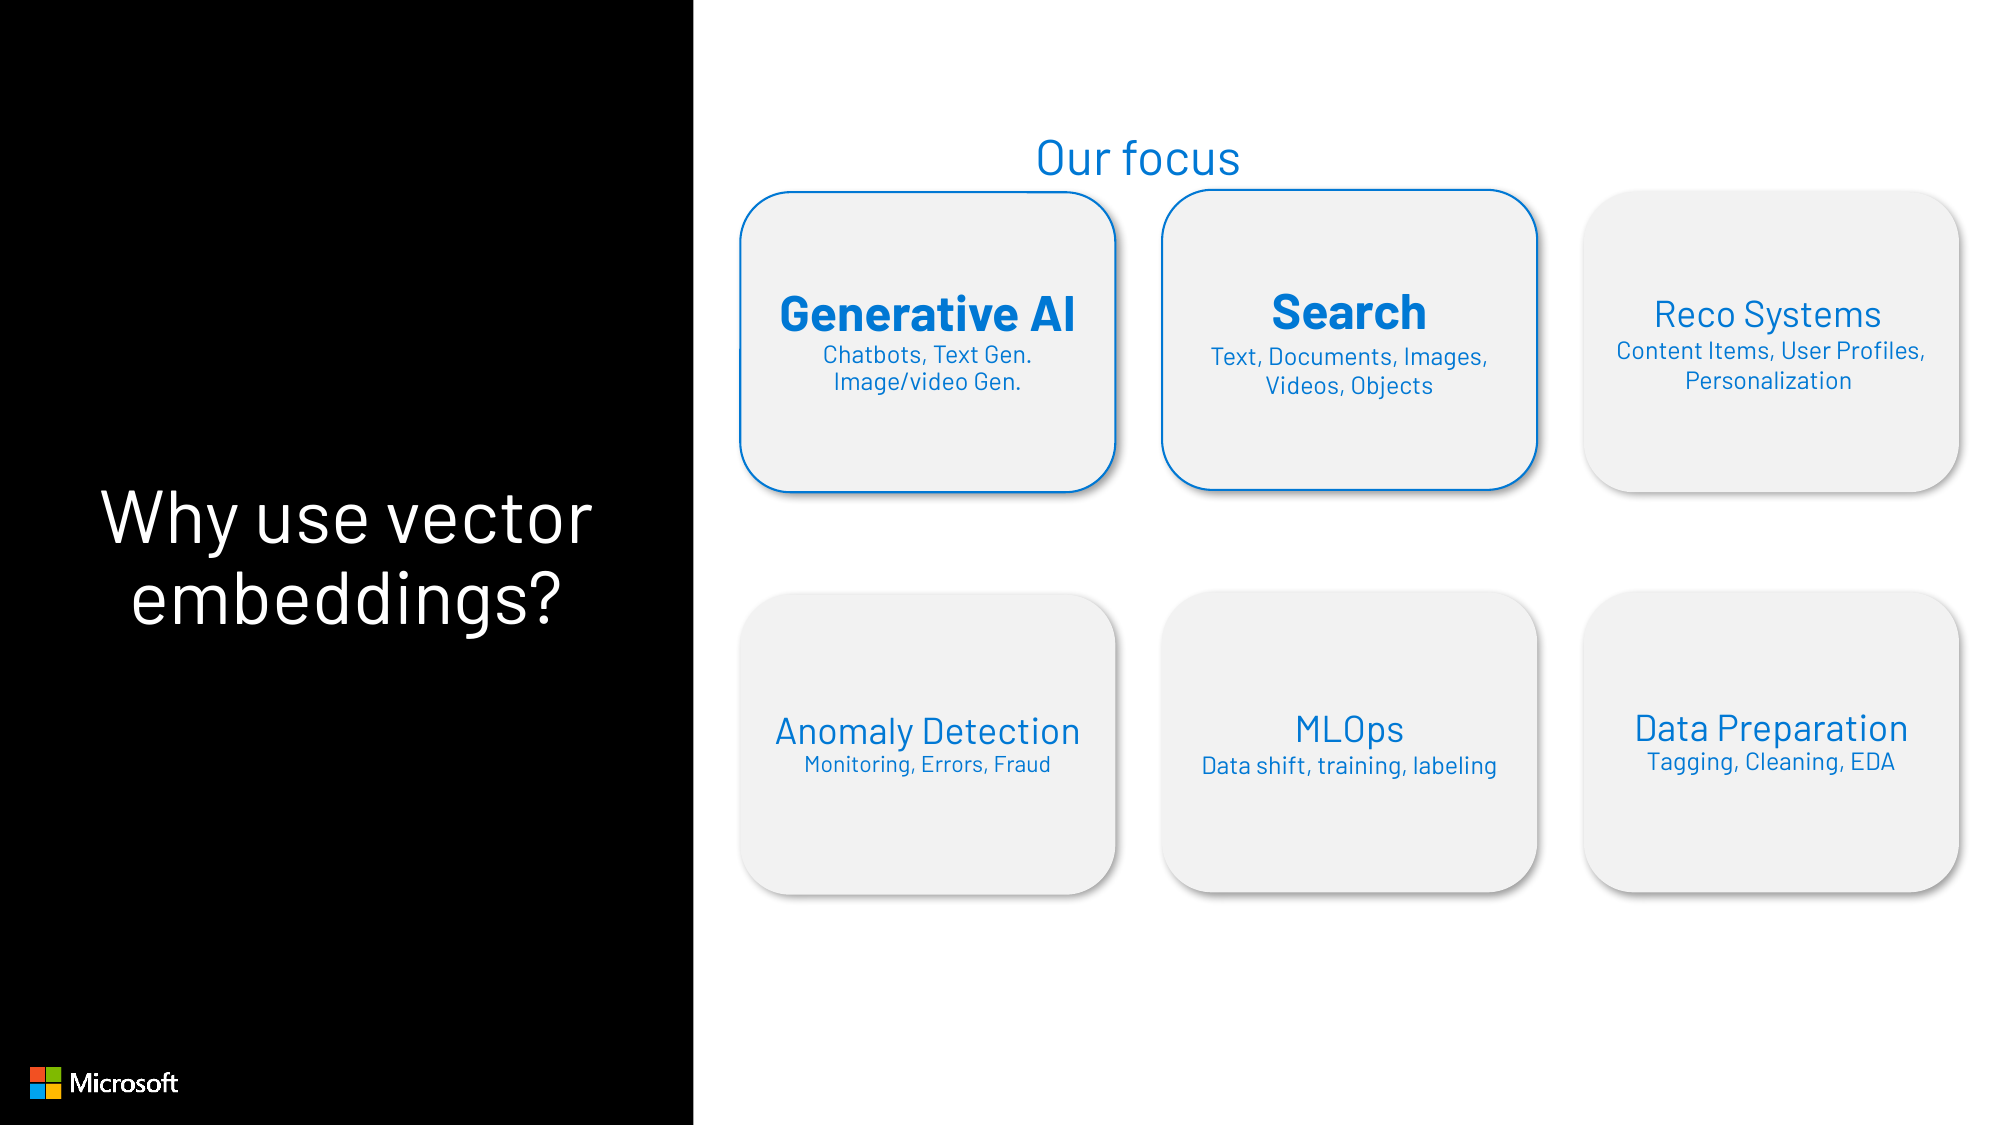

Our focus
Search
Text, Documents, Images, Videos, Objects
Generative AI
Chatbots, Text Gen. Image/video Gen.
Reco Systems
Content Items, User Profiles, Personalization
# Why use vector embeddings?
MLOps
Data shift, training, labeling
Data Preparation
Tagging, Cleaning, EDA
Anomaly Detection
Monitoring, Errors, Fraud